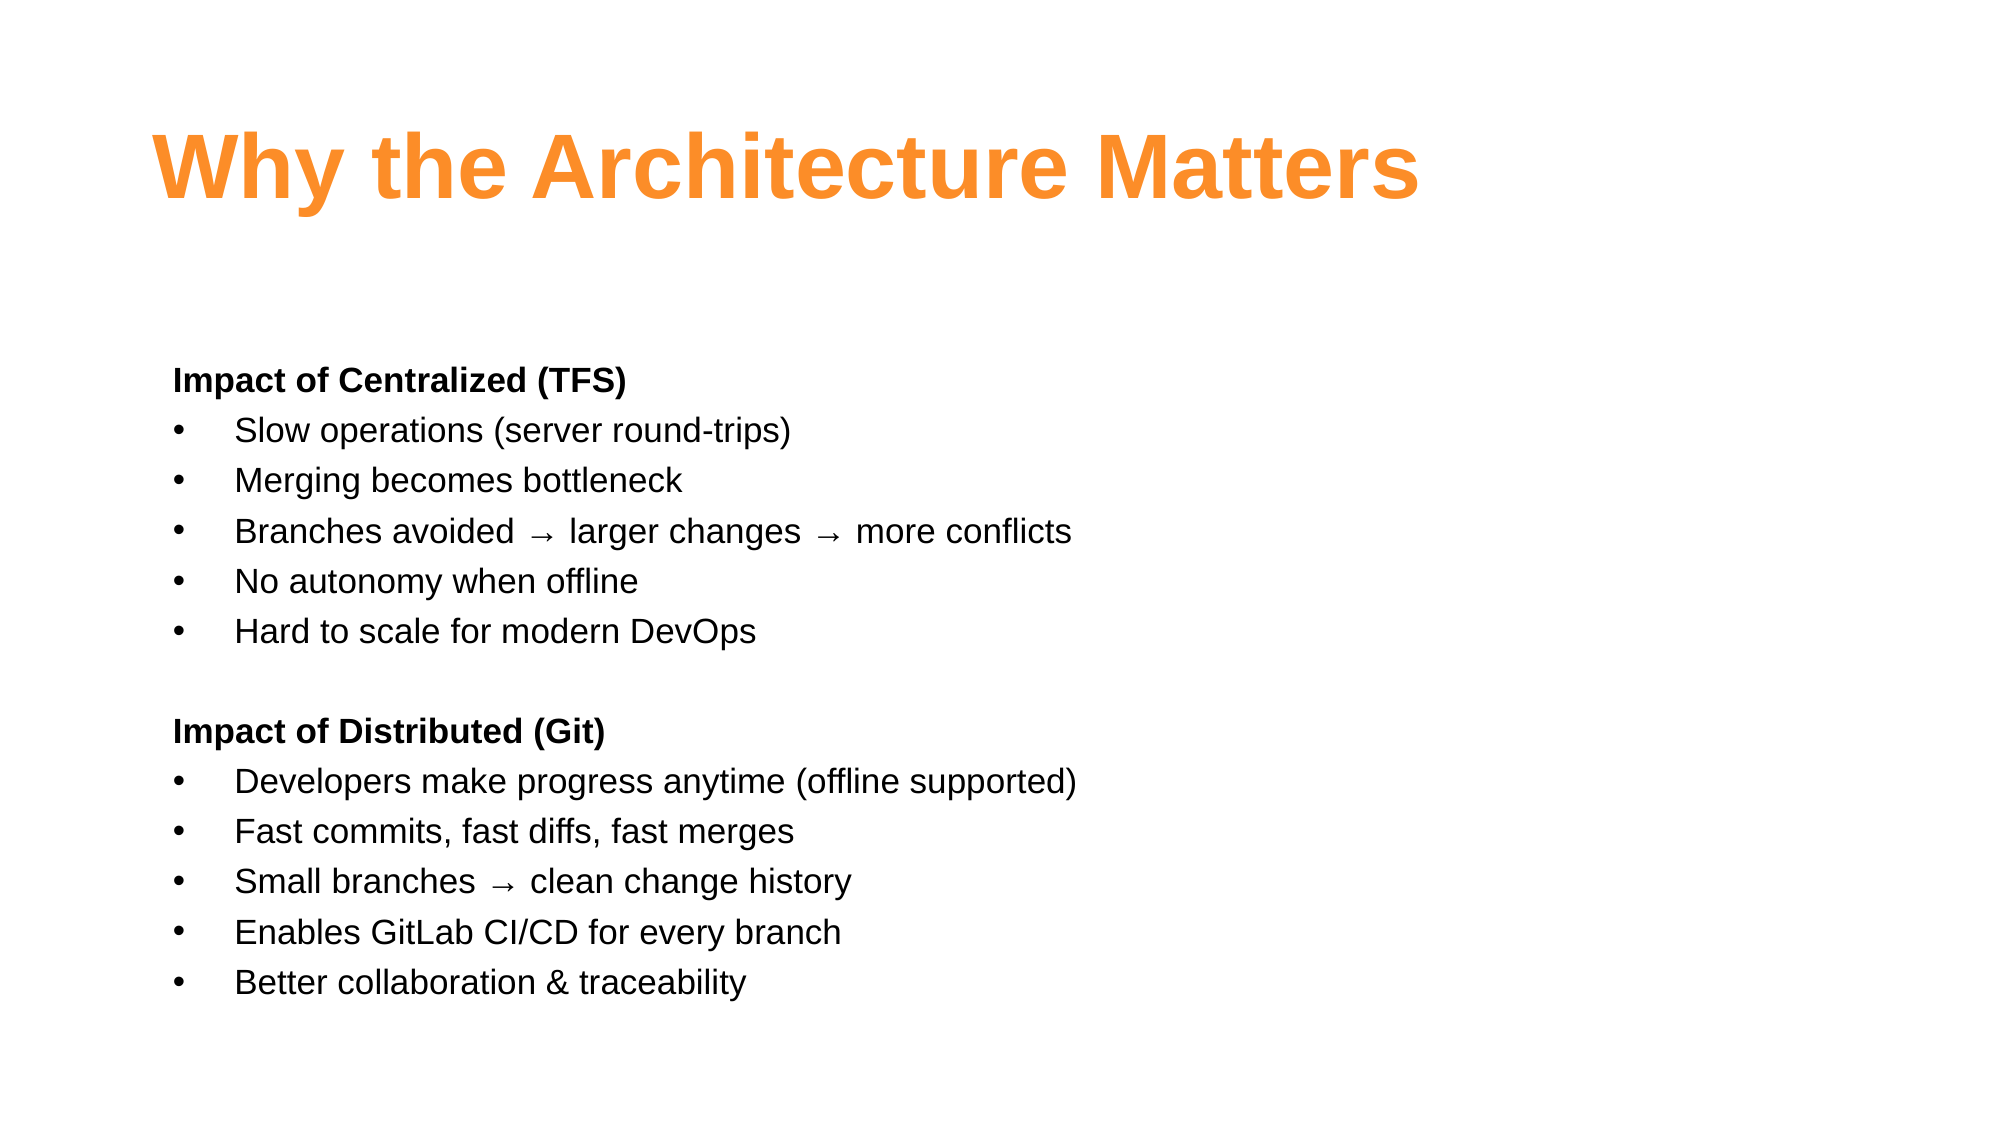

# Why the Architecture Matters
Impact of Centralized (TFS)
Slow operations (server round-trips)
Merging becomes bottleneck
Branches avoided → larger changes → more conflicts
No autonomy when offline
Hard to scale for modern DevOps

Impact of Distributed (Git)
Developers make progress anytime (offline supported)
Fast commits, fast diffs, fast merges
Small branches → clean change history
Enables GitLab CI/CD for every branch
Better collaboration & traceability